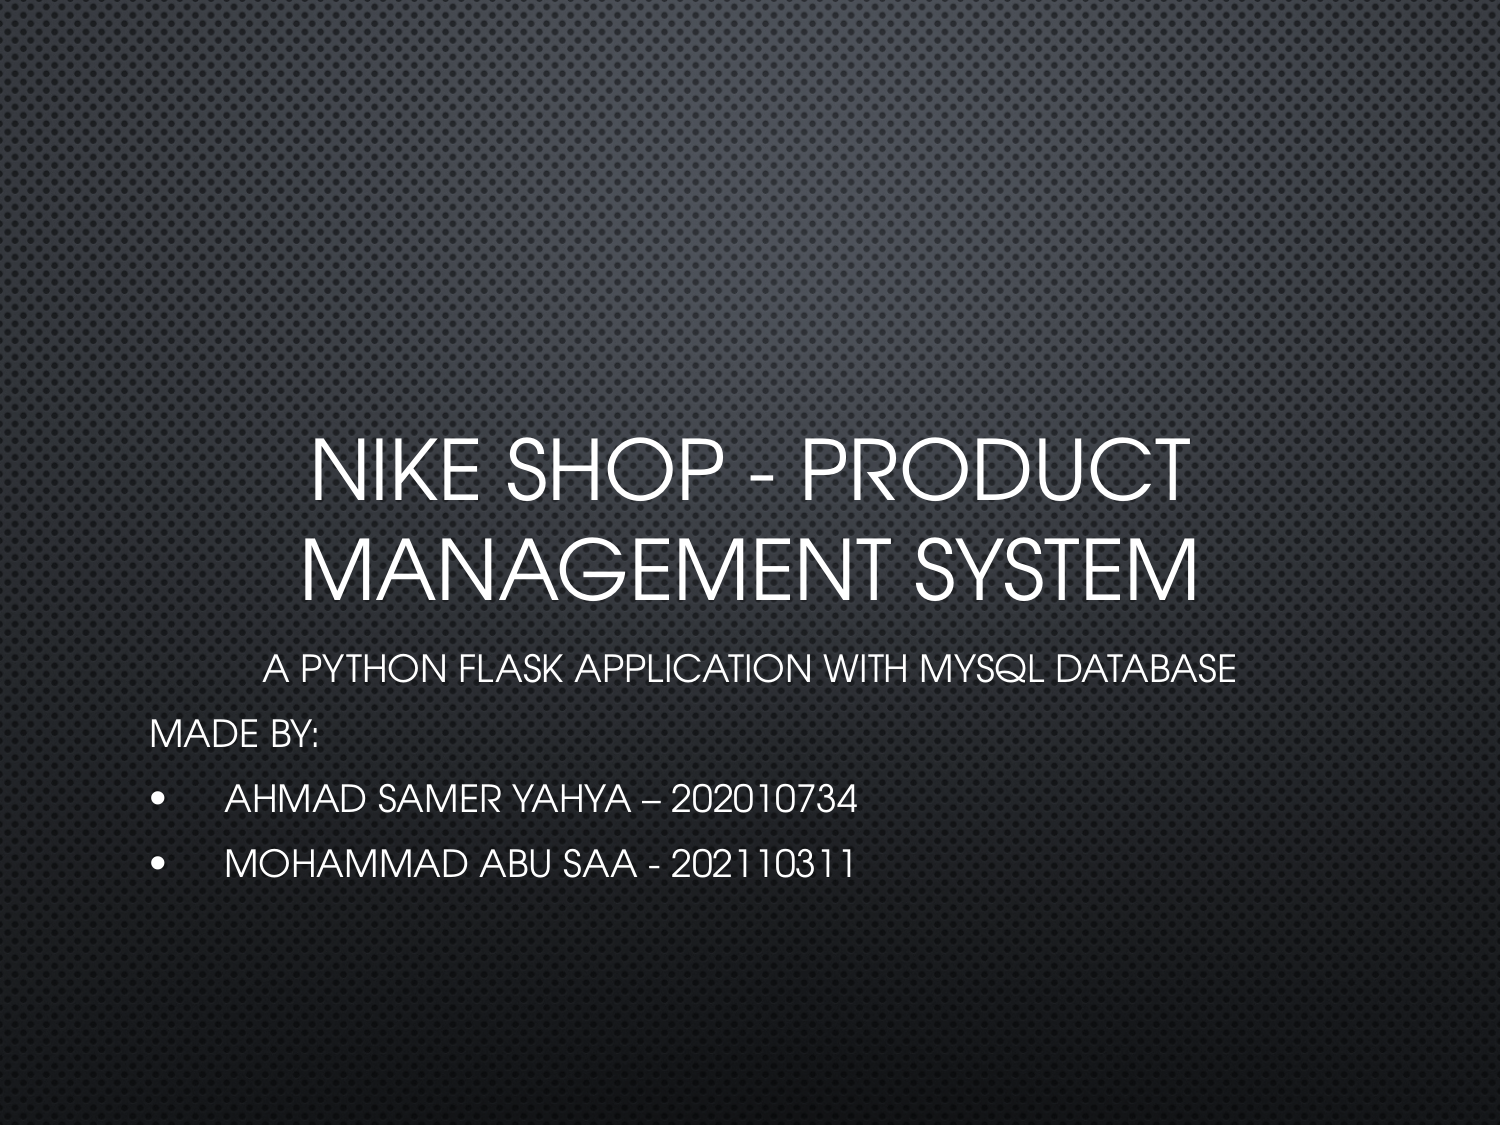

# Nike Shop - Product Management System
A Python Flask Application with MySQL Database
Made by:
Ahmad Samer Yahya – 202010734
Mohammad Abu Saa - 202110311